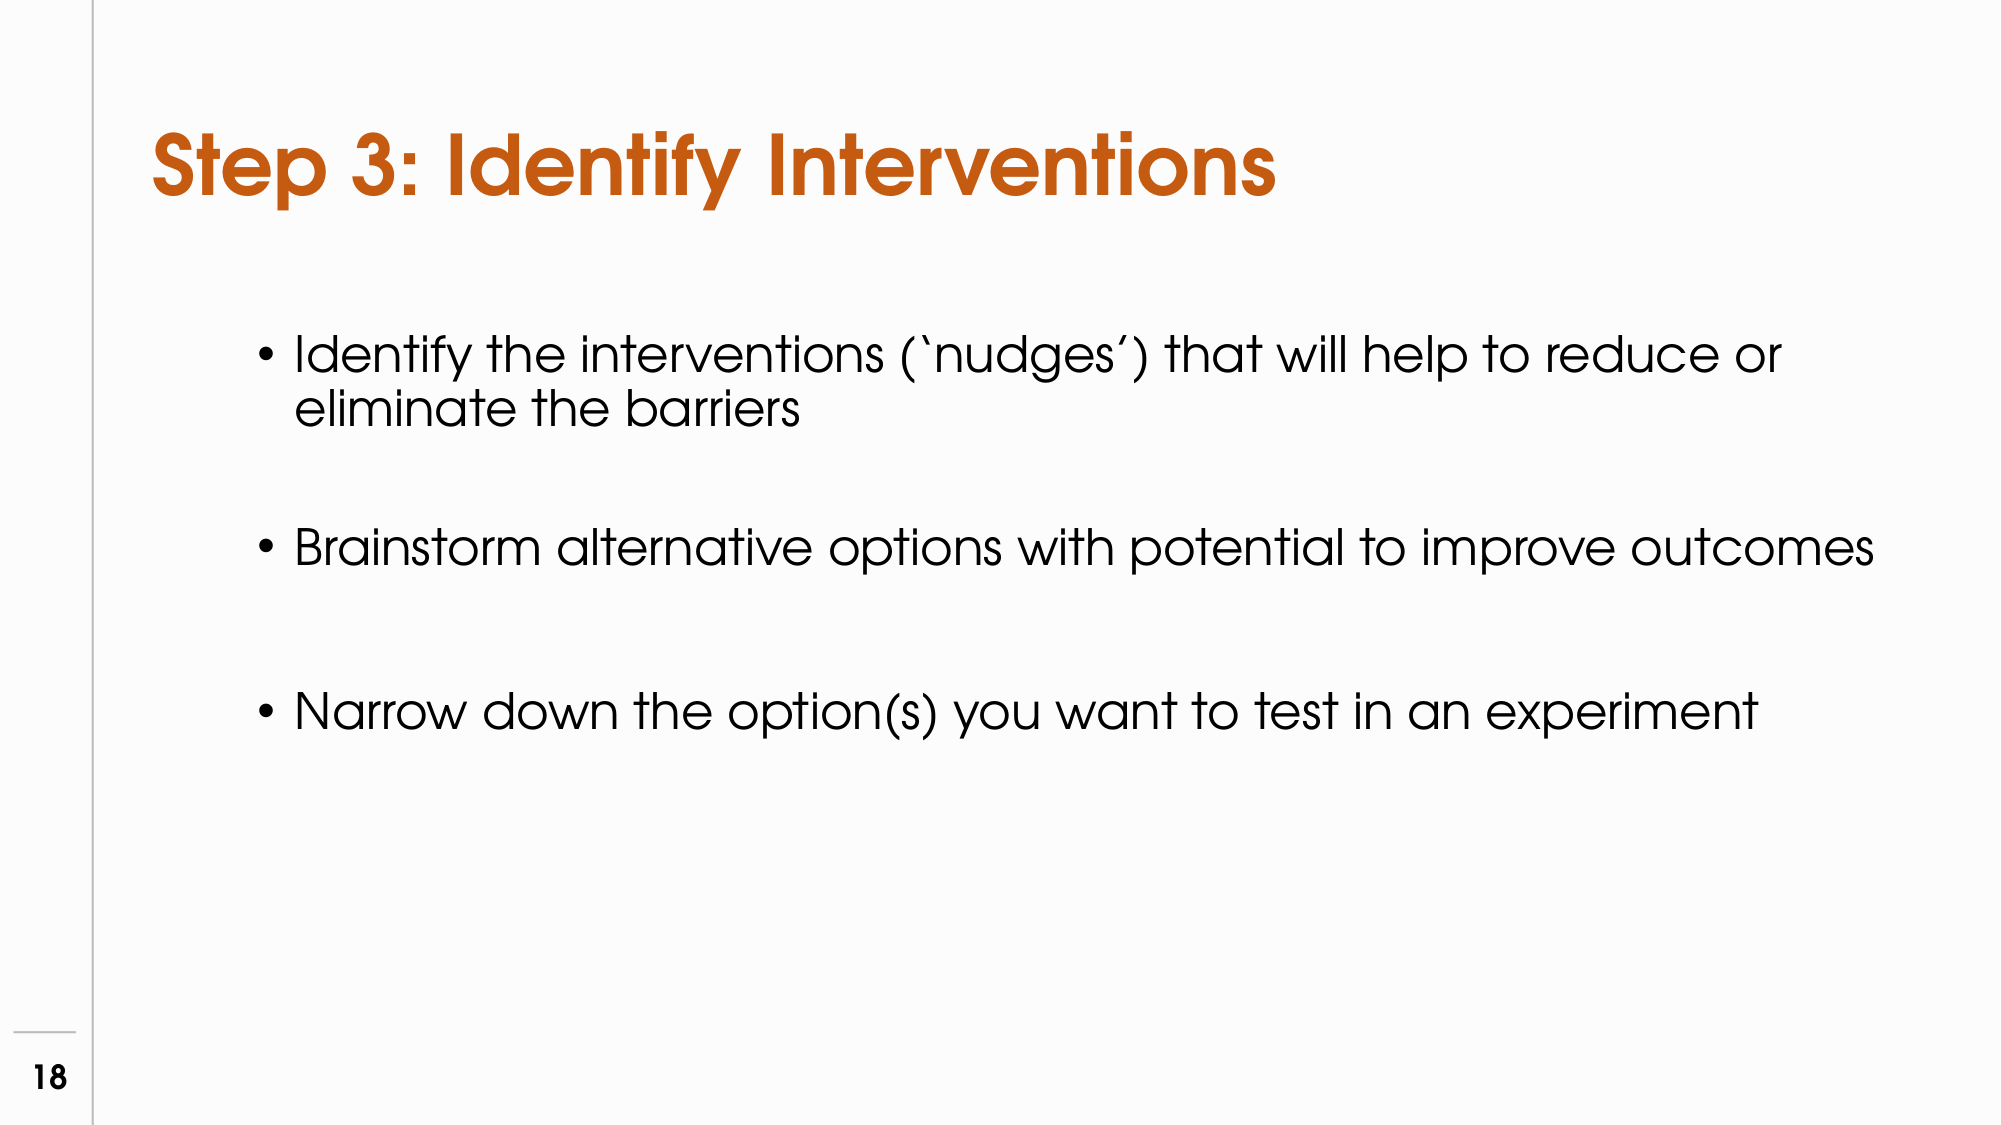

# Step 3: Identify Interventions

Identify the interventions (‘nudges’) that will help to reduce or eliminate the barriers

Brainstorm alternative options with potential to improve outcomes

Narrow down the option(s) you want to test in an experiment